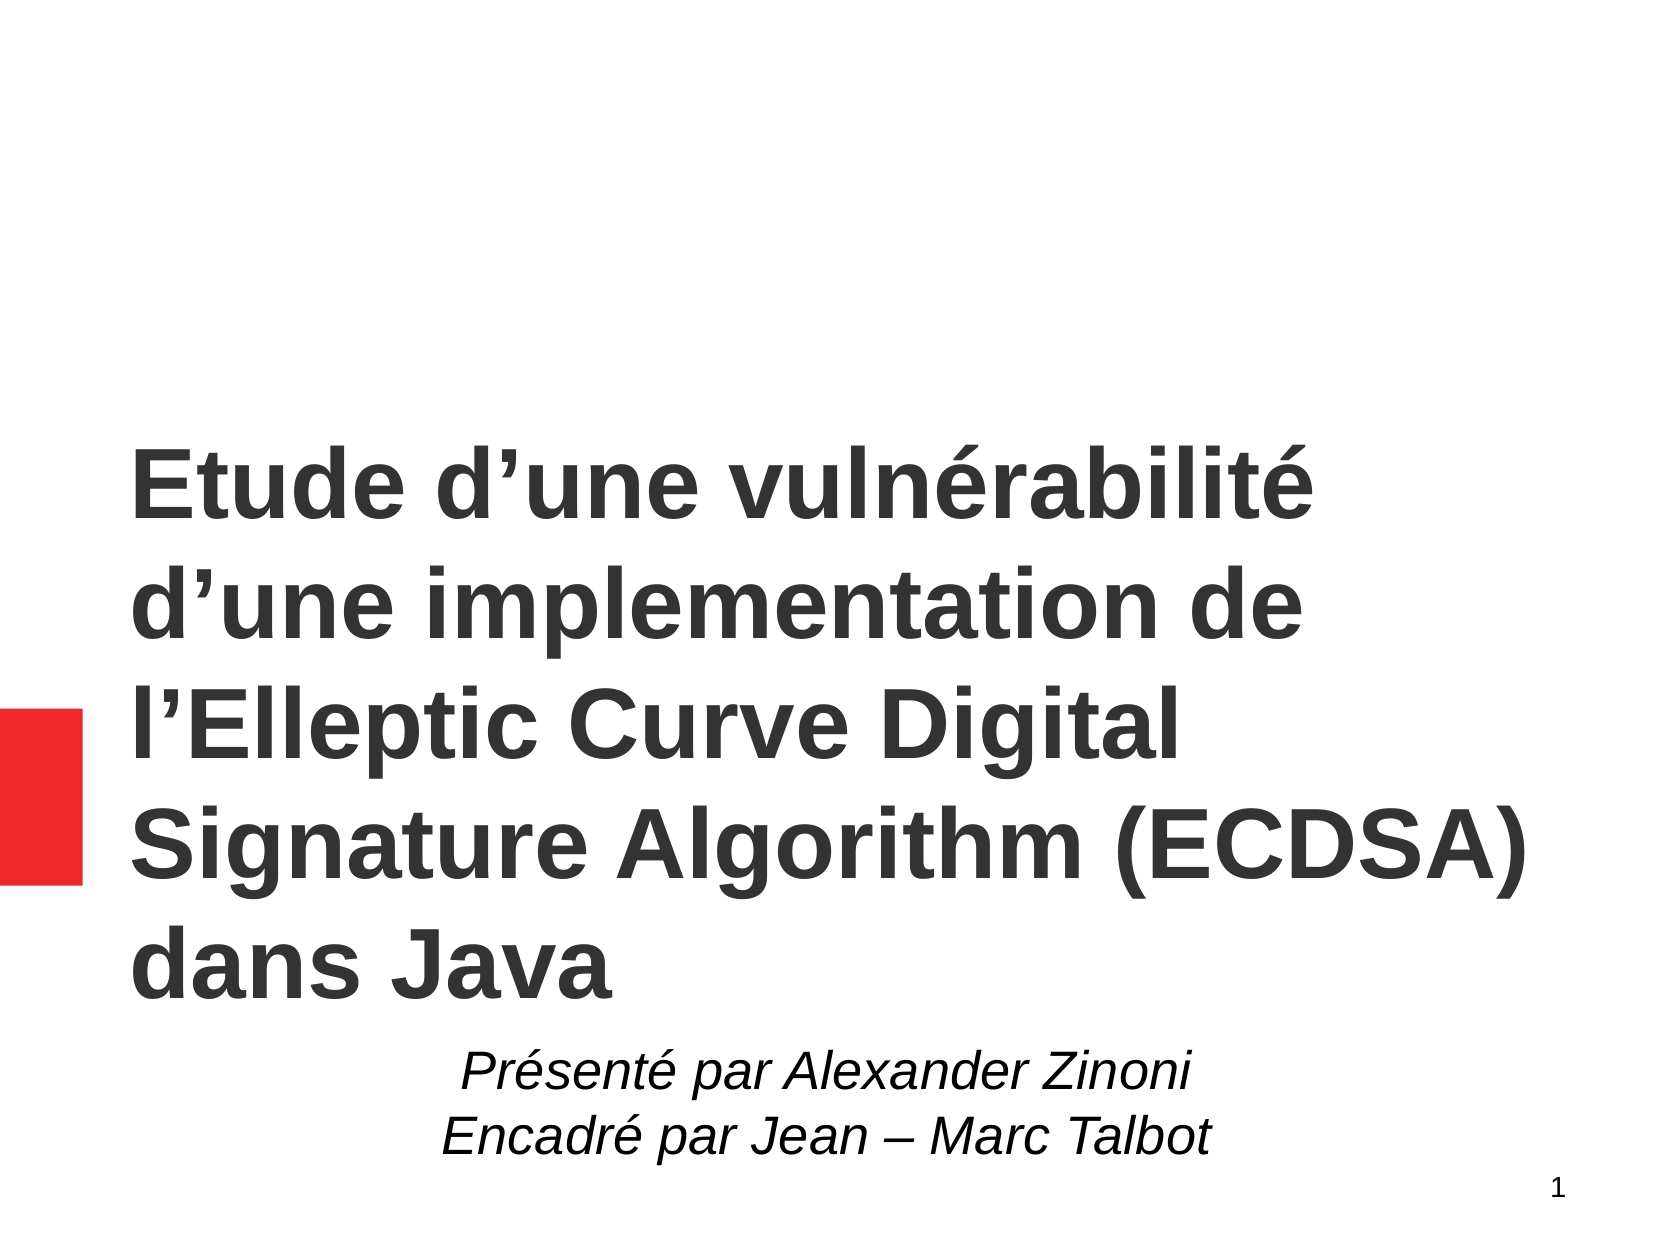

Etude d’une vulnérabilité d’une implementation de l’Elleptic Curve Digital Signature Algorithm (ECDSA) dans Java
Présenté par Alexander Zinoni
Encadré par Jean – Marc Talbot
1